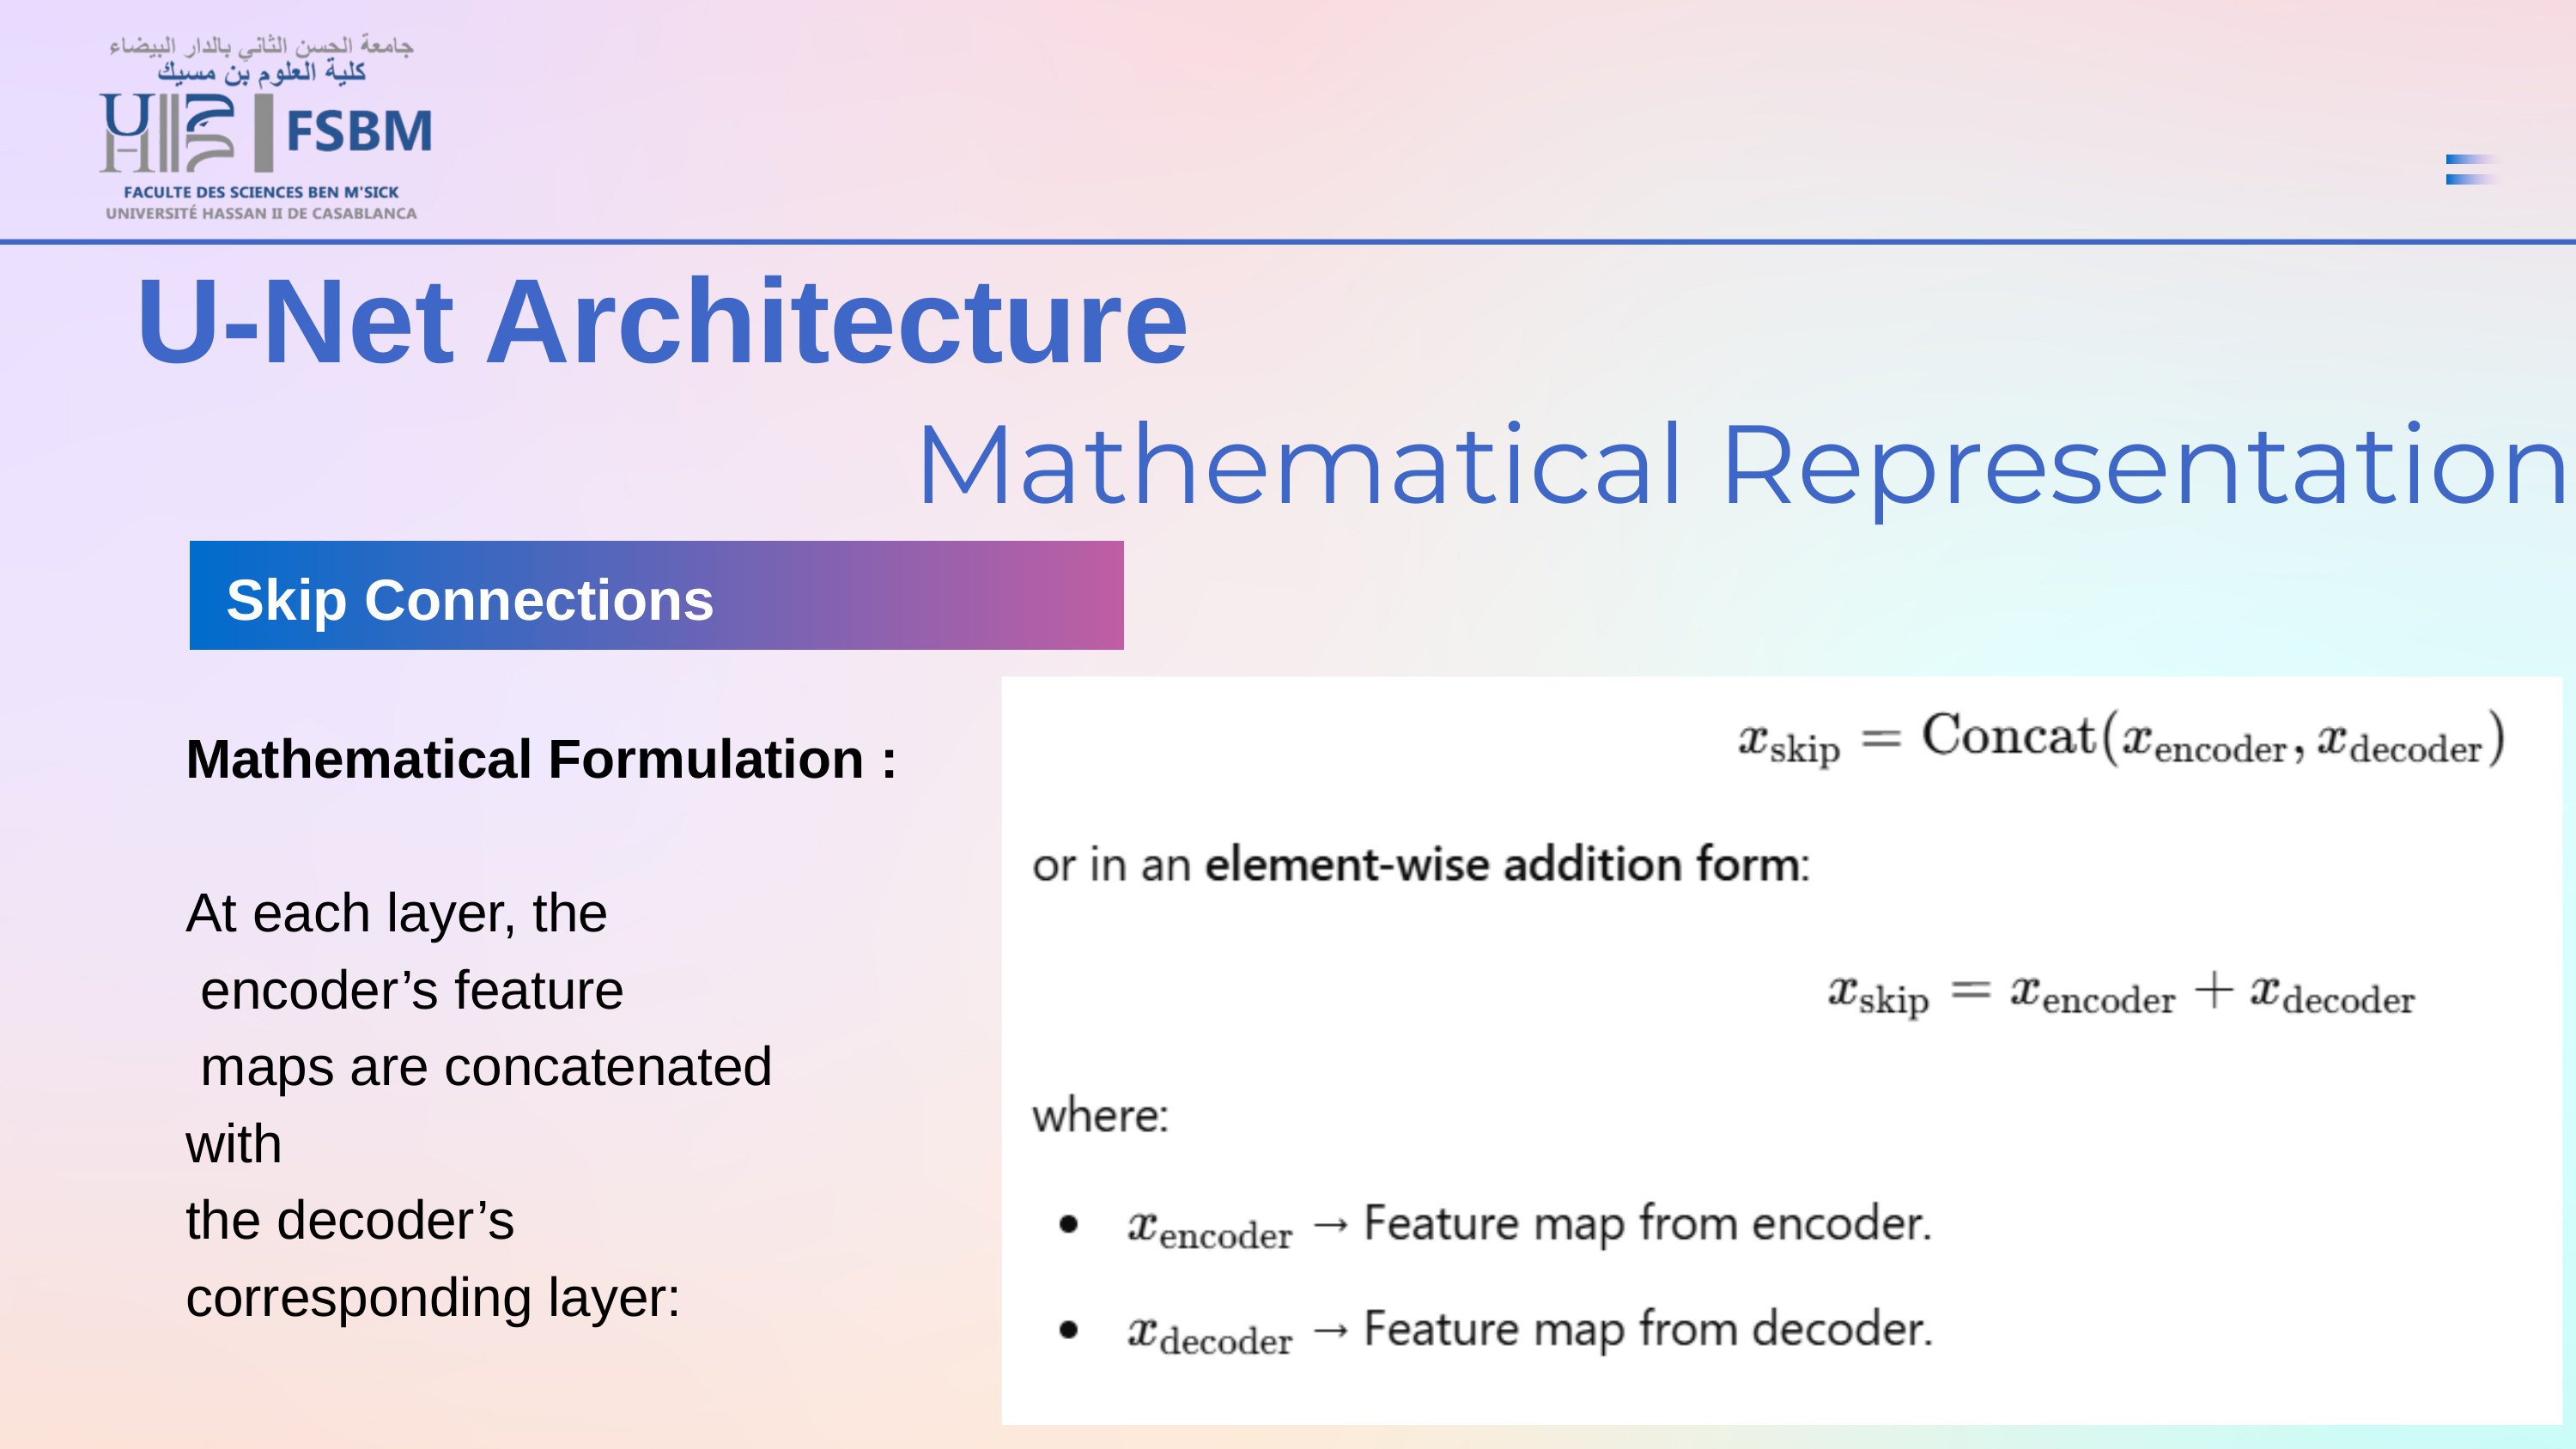

U-Net Architecture
Mathematical Representation

Skip Connections

Mathematical Formulation :

At each layer, the
 encoder’s feature
 maps are concatenated
with
the decoder’s
corresponding layer: